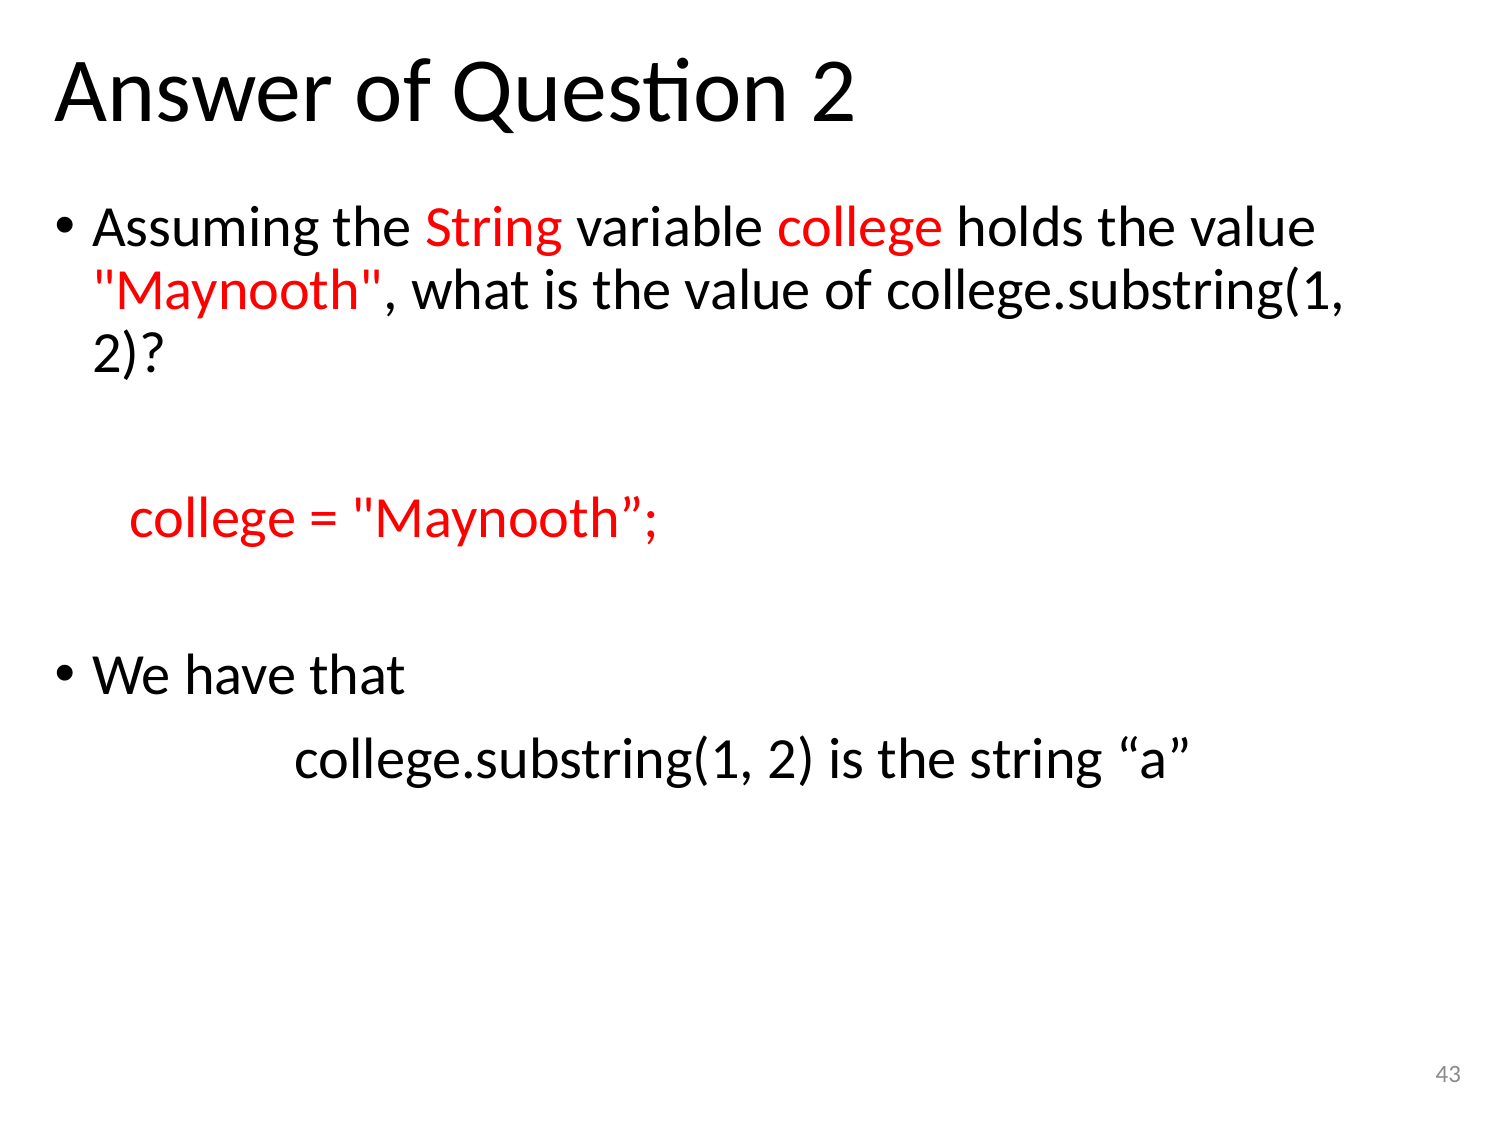

# Answer of Question 2
Assuming the String variable college holds the value "Maynooth", what is the value of college.substring(1, 2)?

college = "Maynooth”;

We have that
college.substring(1, 2) is the string “a”

43